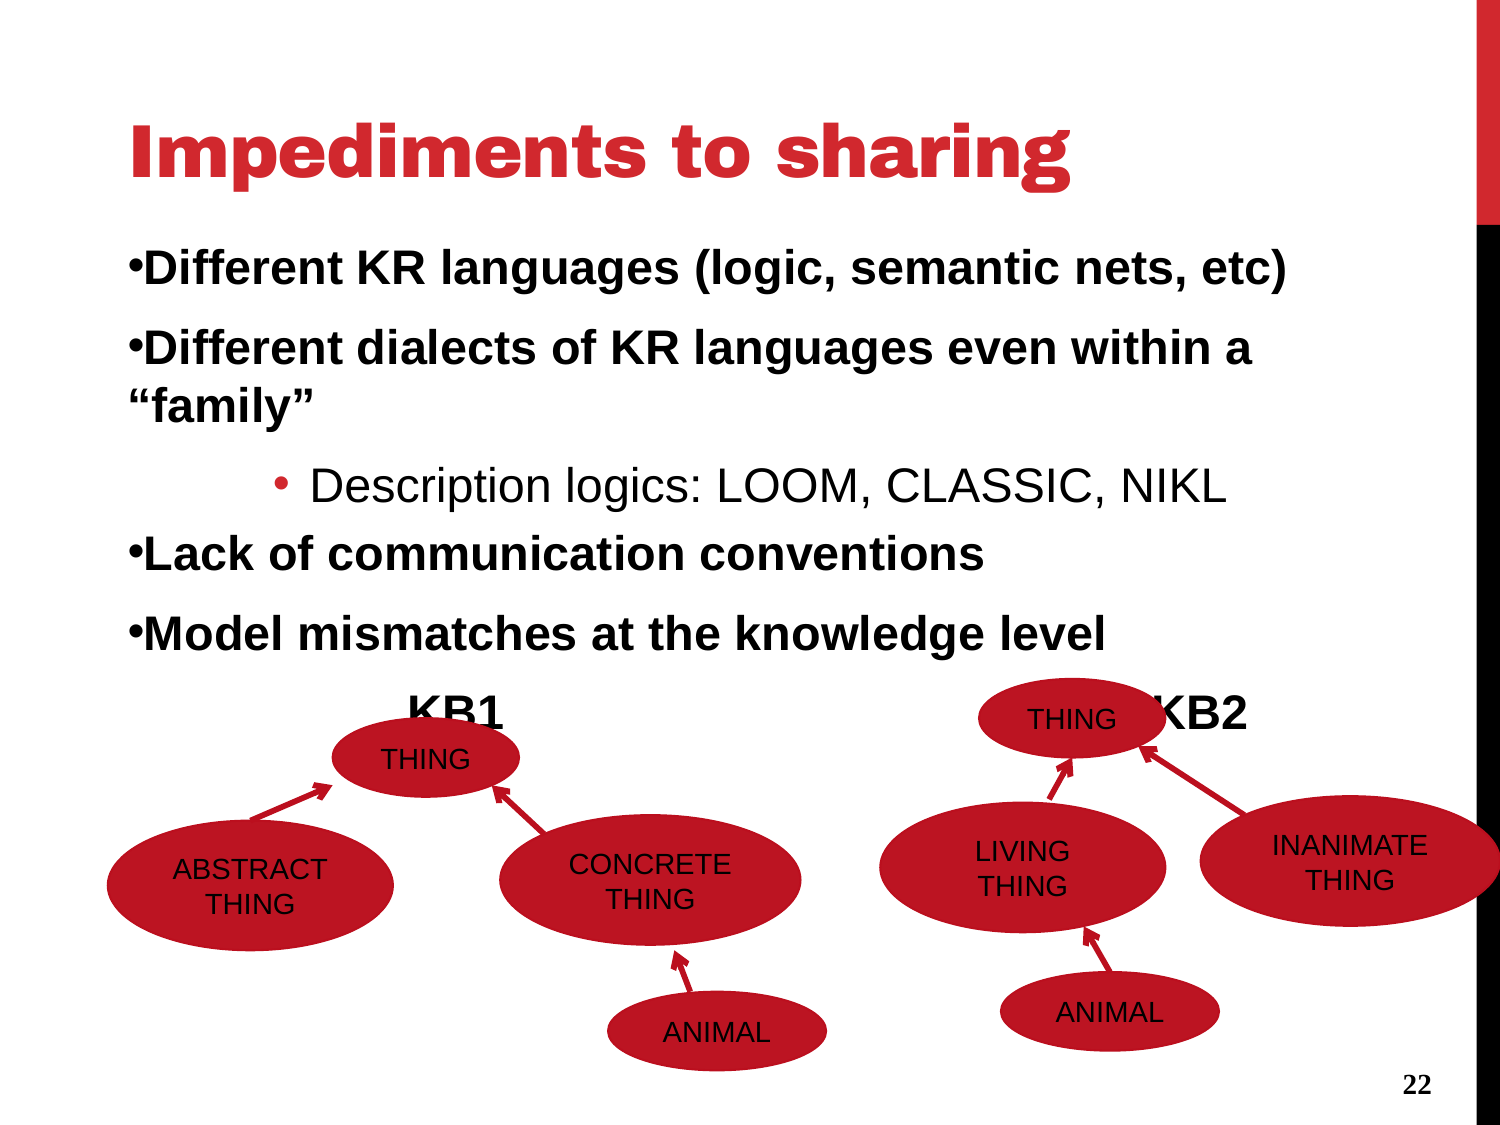

# Impediments to sharing
Different KR languages (logic, semantic nets, etc)
Different dialects of KR languages even within a “family”
Description logics: LOOM, CLASSIC, NIKL
Lack of communication conventions
Model mismatches at the knowledge level
	          KB1                                                KB2
THING
THING
INANIMATE
THING
LIVING
THING
CONCRETE
THING
ABSTRACT
THING
ANIMAL
ANIMAL
22